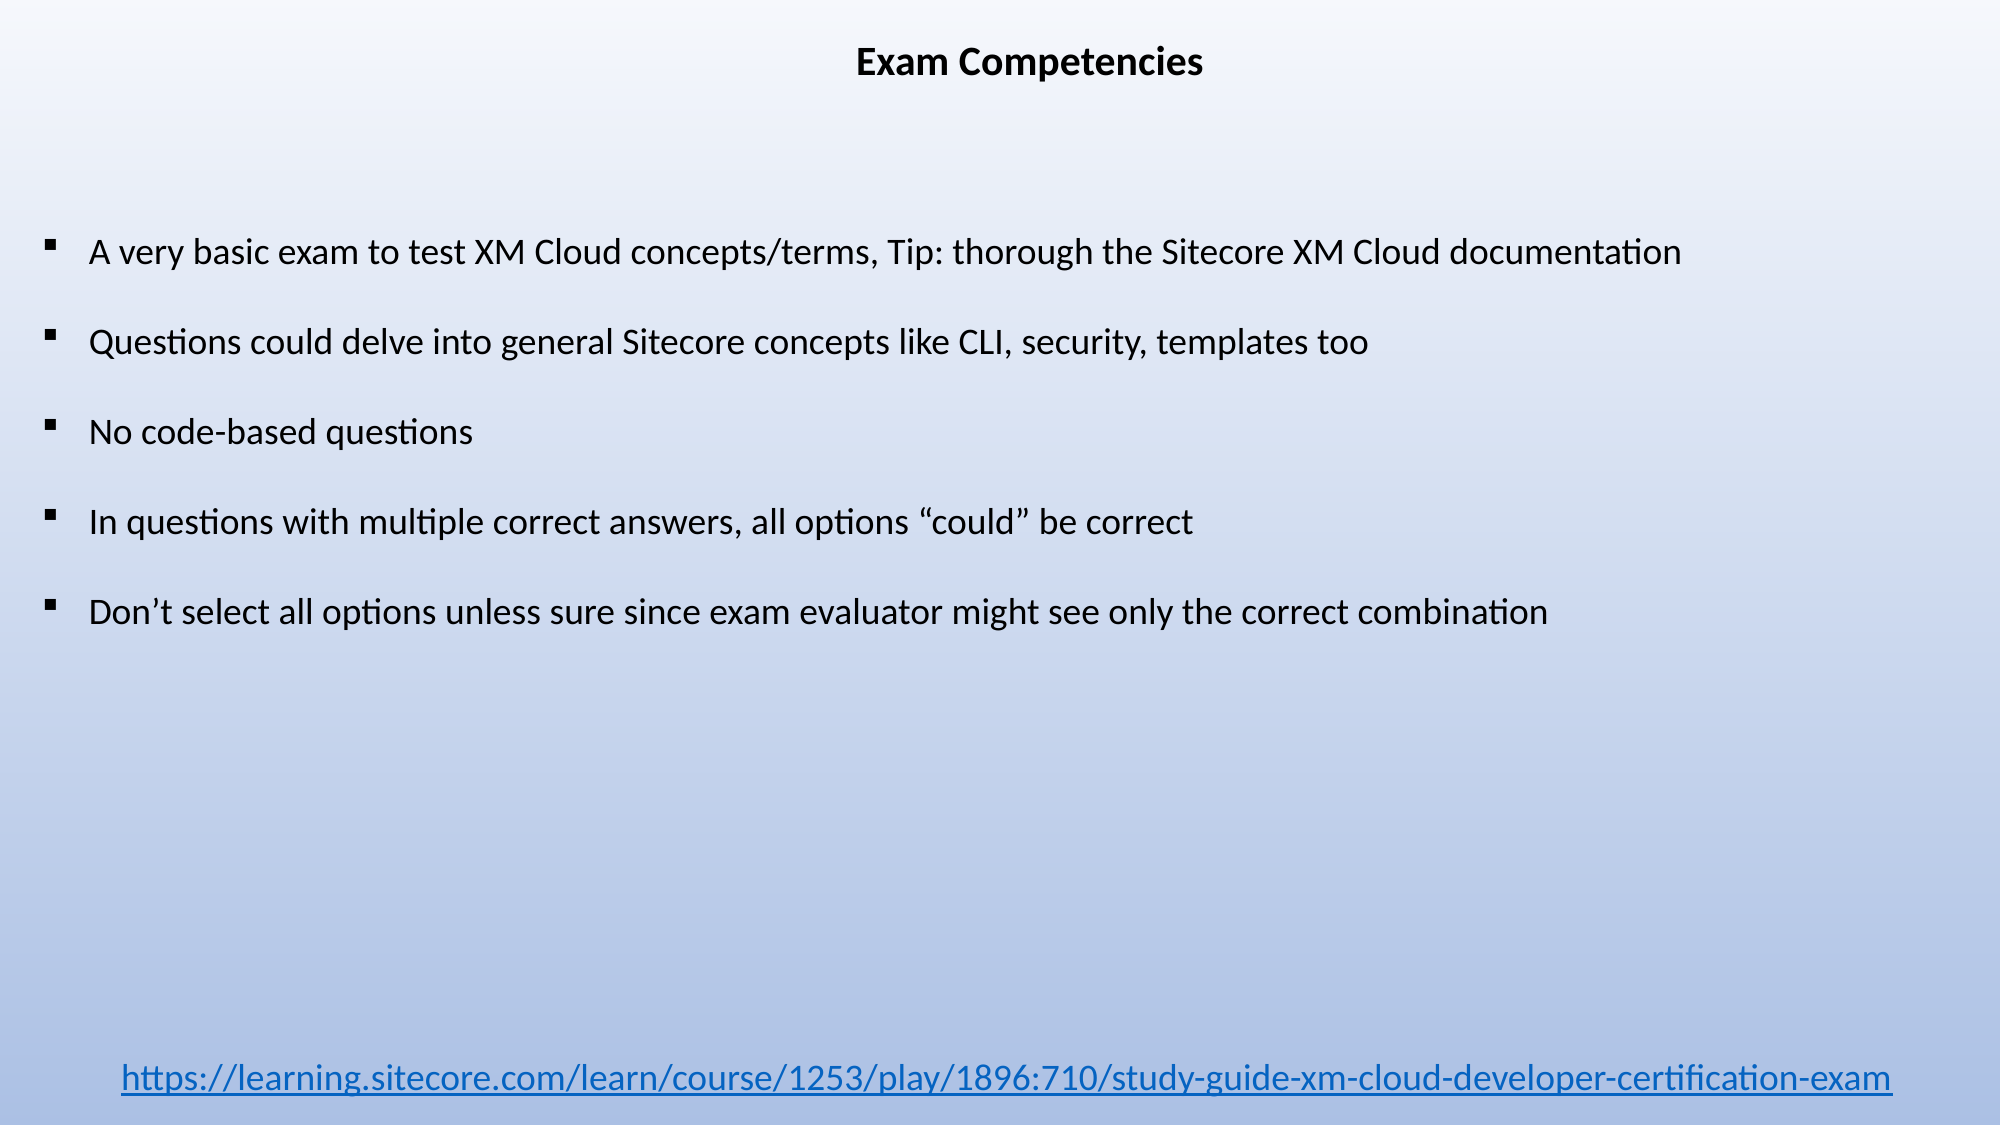

Exam Competencies
A very basic exam to test XM Cloud concepts/terms, Tip: thorough the Sitecore XM Cloud documentation

Questions could delve into general Sitecore concepts like CLI, security, templates too

No code-based questions

In questions with multiple correct answers, all options “could” be correct

Don’t select all options unless sure since exam evaluator might see only the correct combination
https://learning.sitecore.com/learn/course/1253/play/1896:710/study-guide-xm-cloud-developer-certification-exam